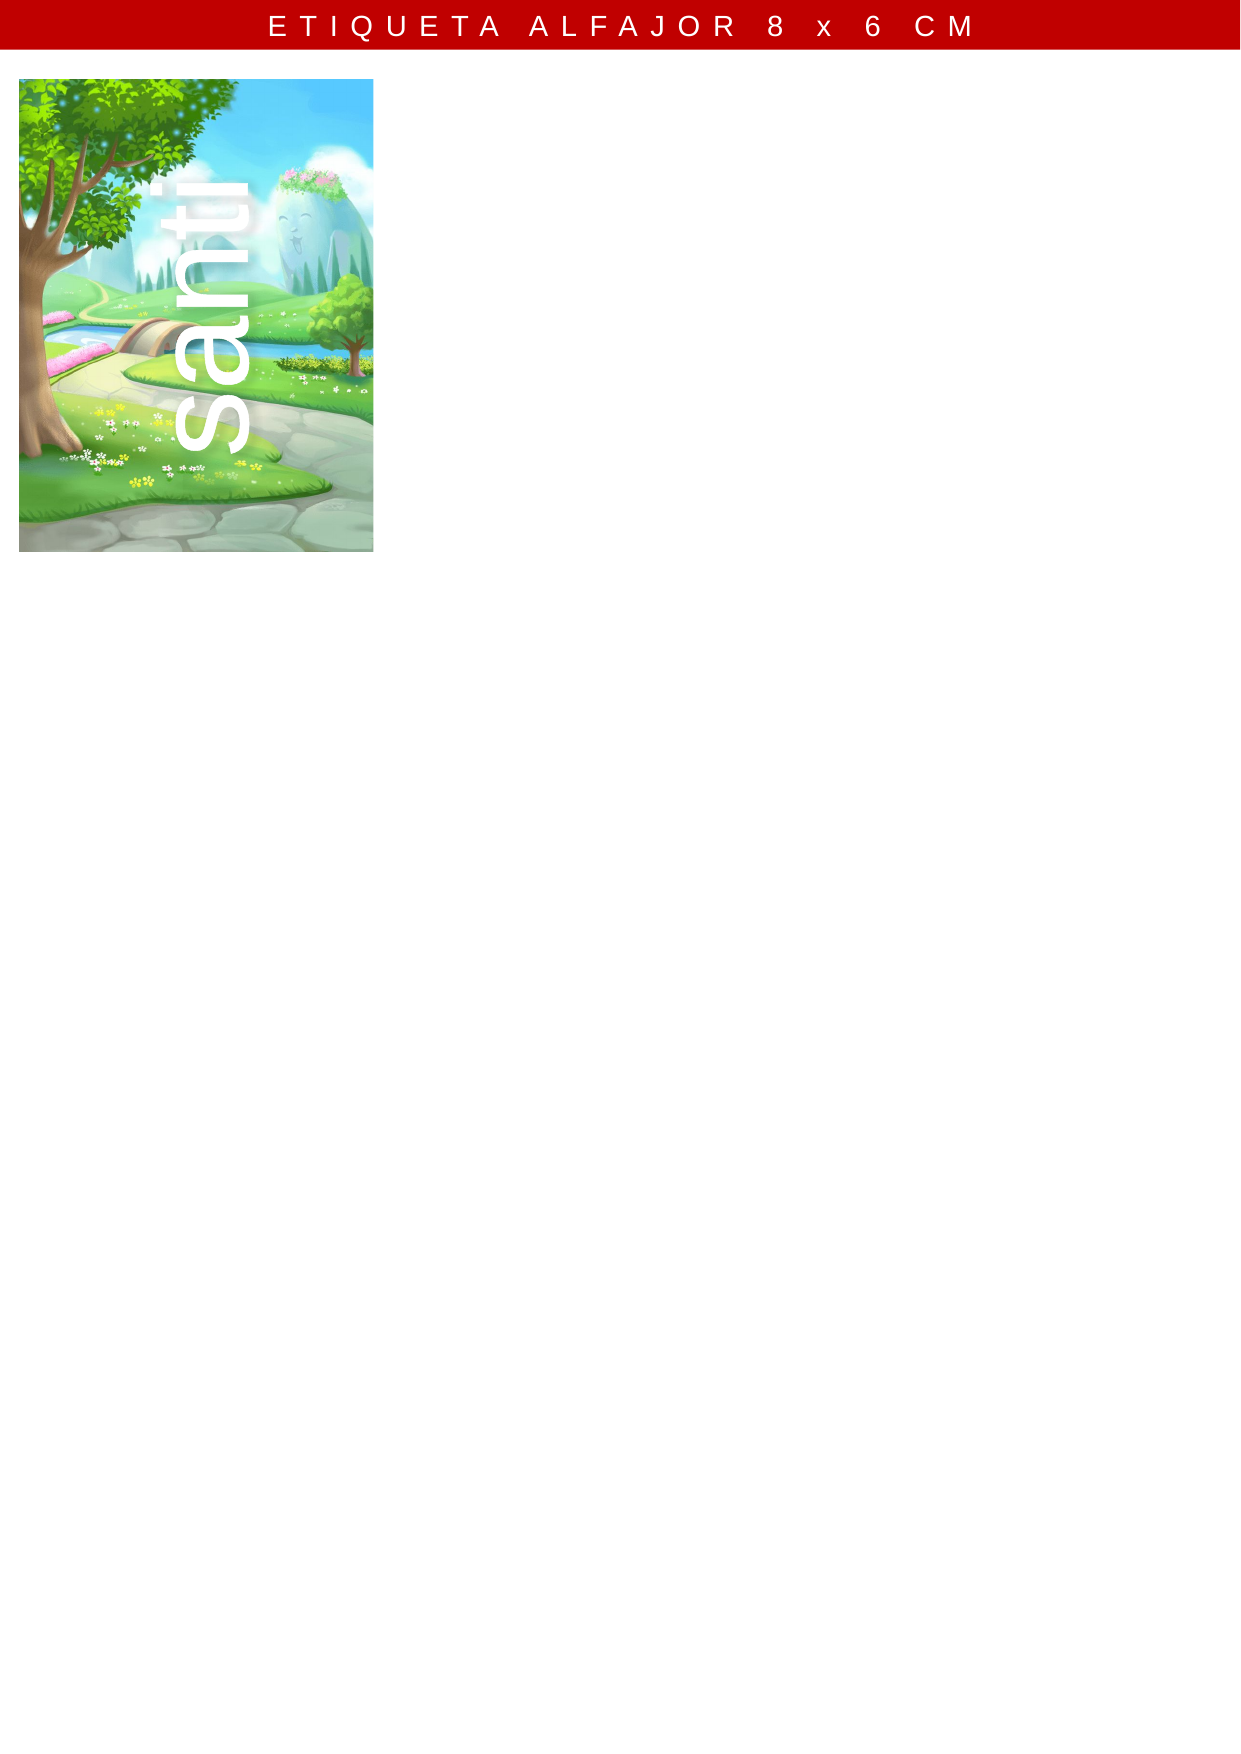

ETIQUETA ALFAJOR 8 x 6 CM

santi